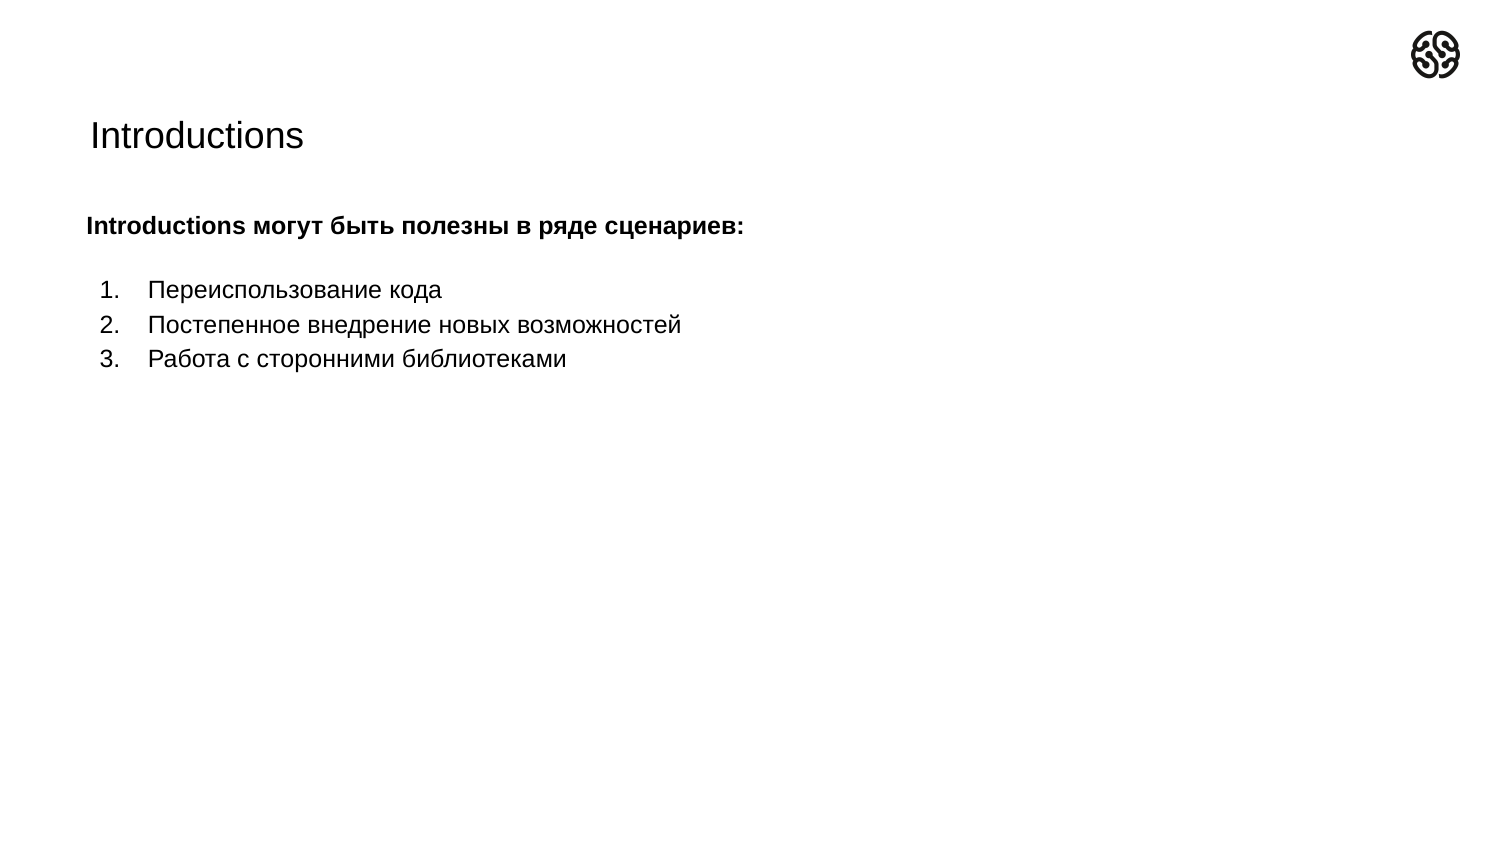

Introductions
Introductions могут быть полезны в ряде сценариев:
Переиспользование кода
Постепенное внедрение новых возможностей
Работа с сторонними библиотеками